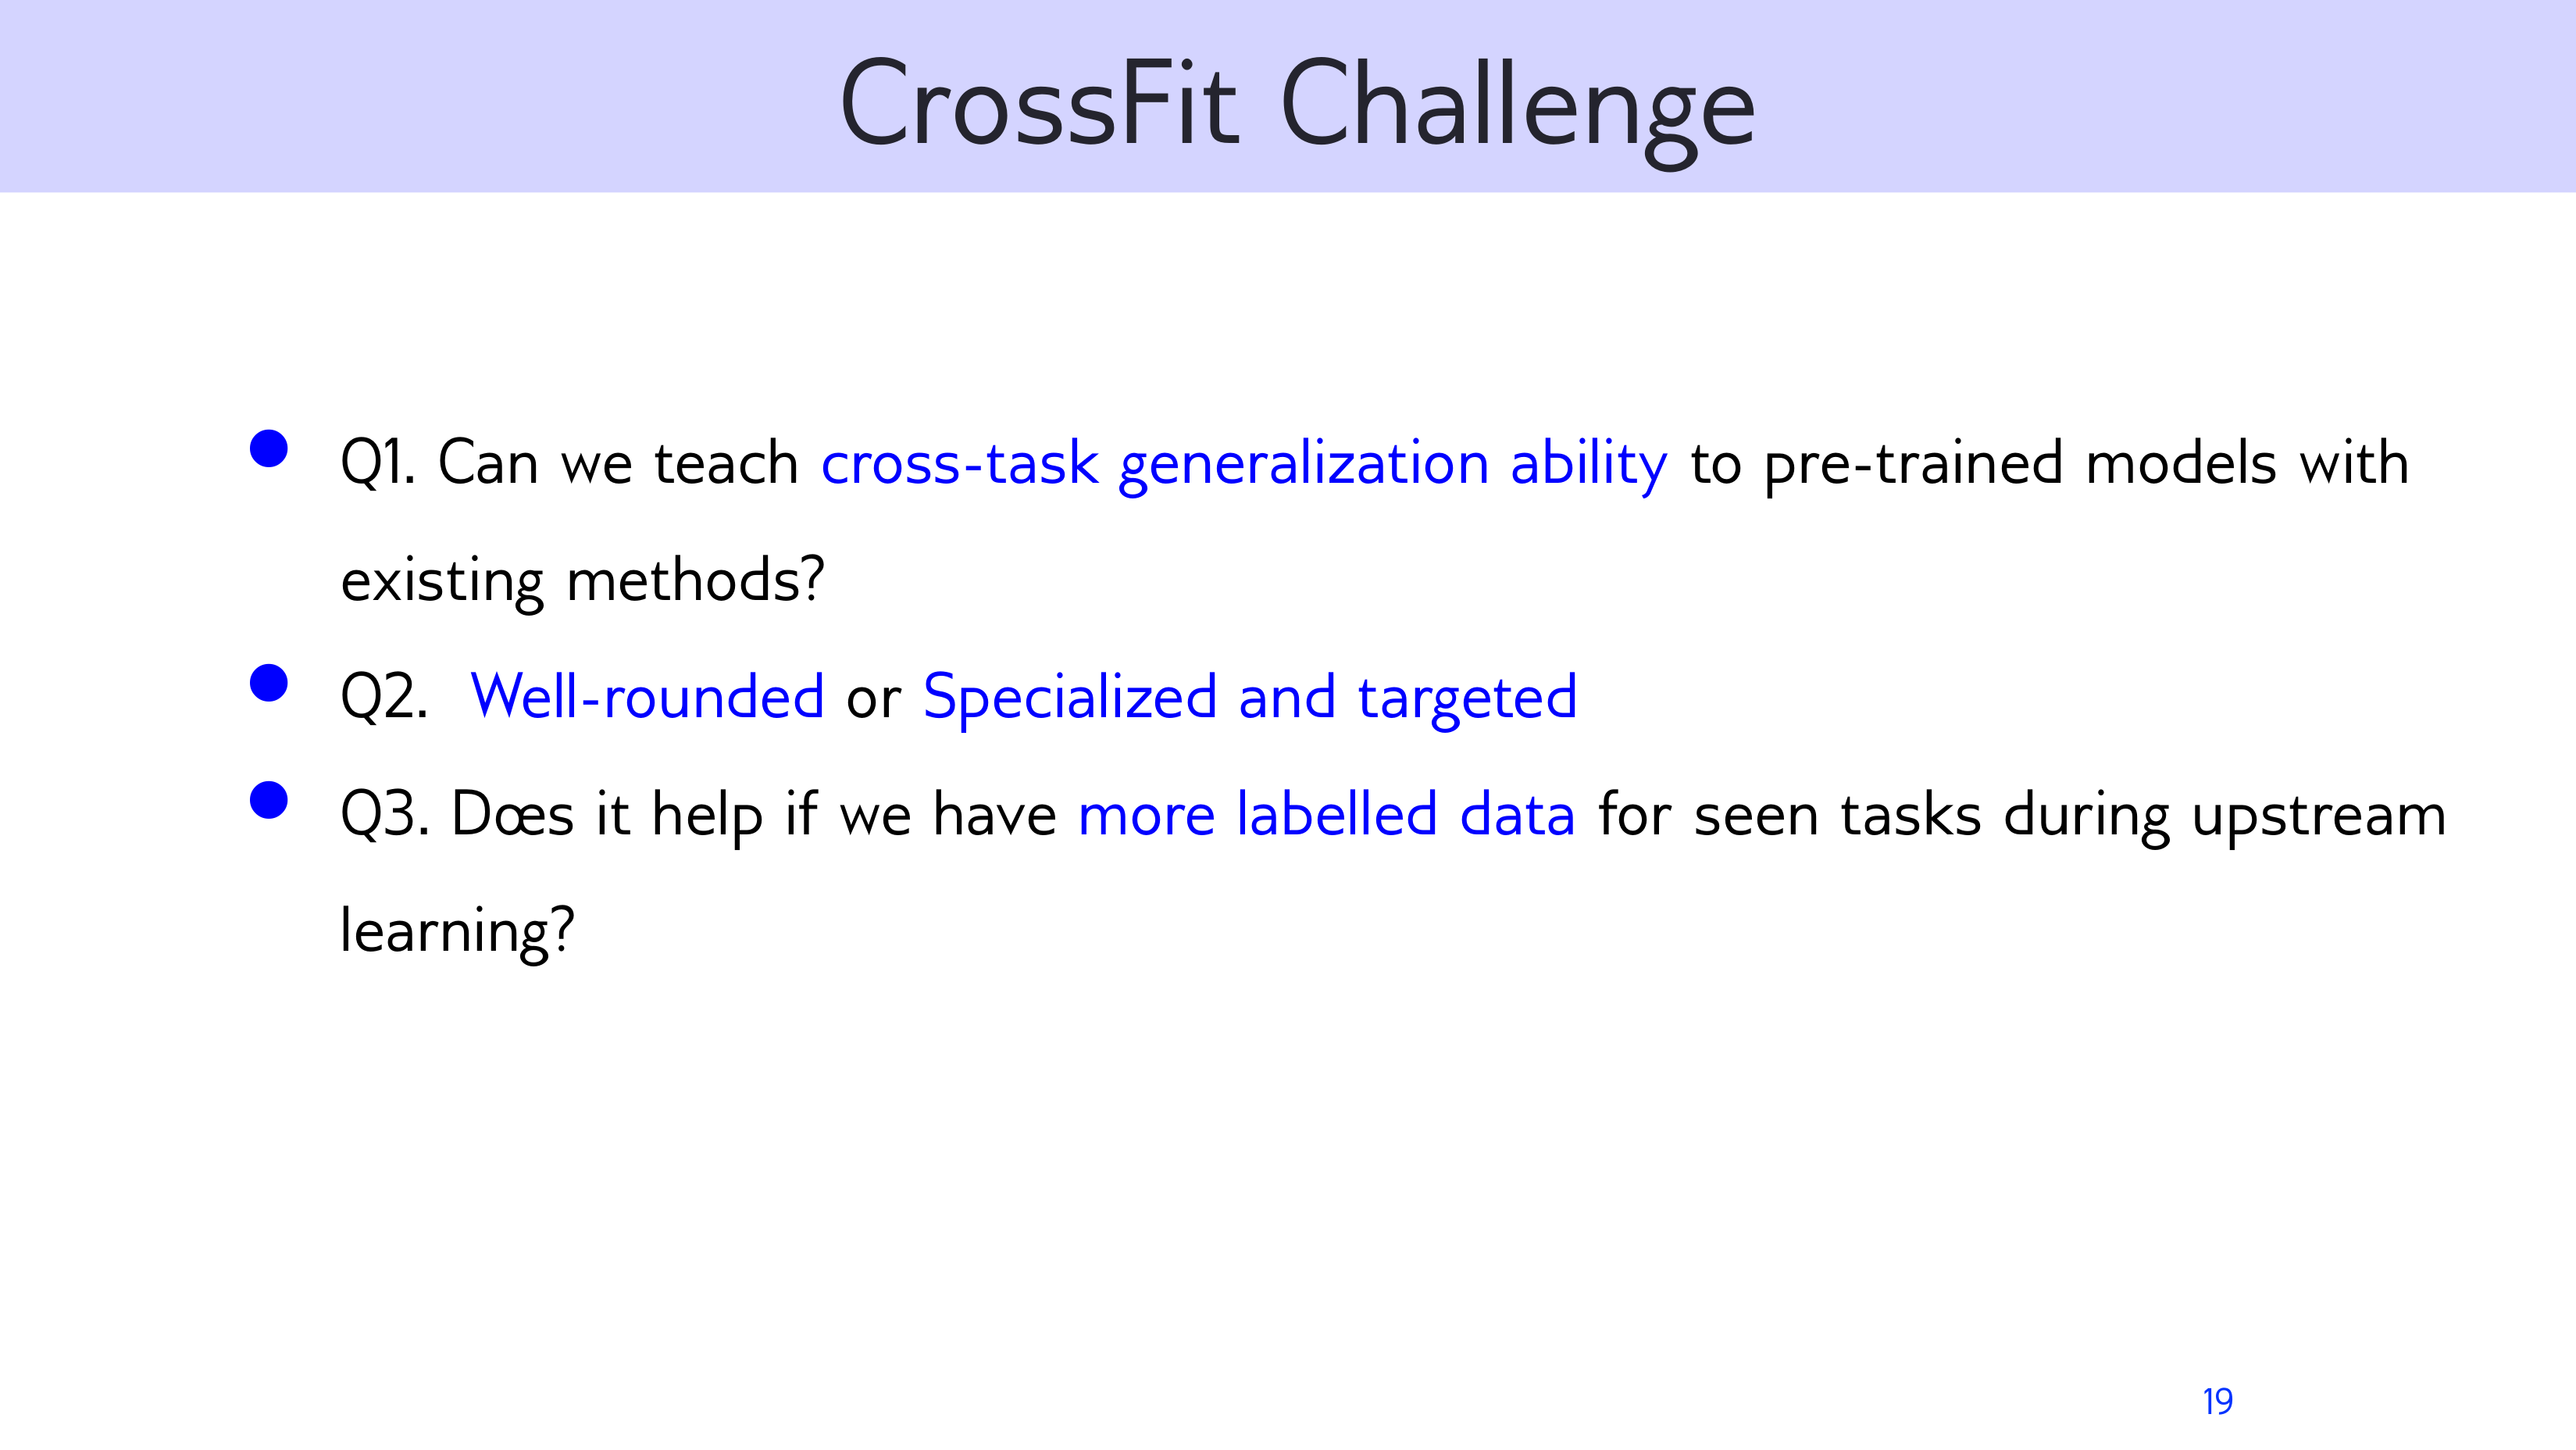

# CrossFit Challenge
Q1. Can we teach cross-task generalization ability to pre-trained models with existing methods?
Q2.  Well-rounded or Specialized and targeted
Q3. Does it help if we have more labelled data for seen tasks during upstream learning?
19